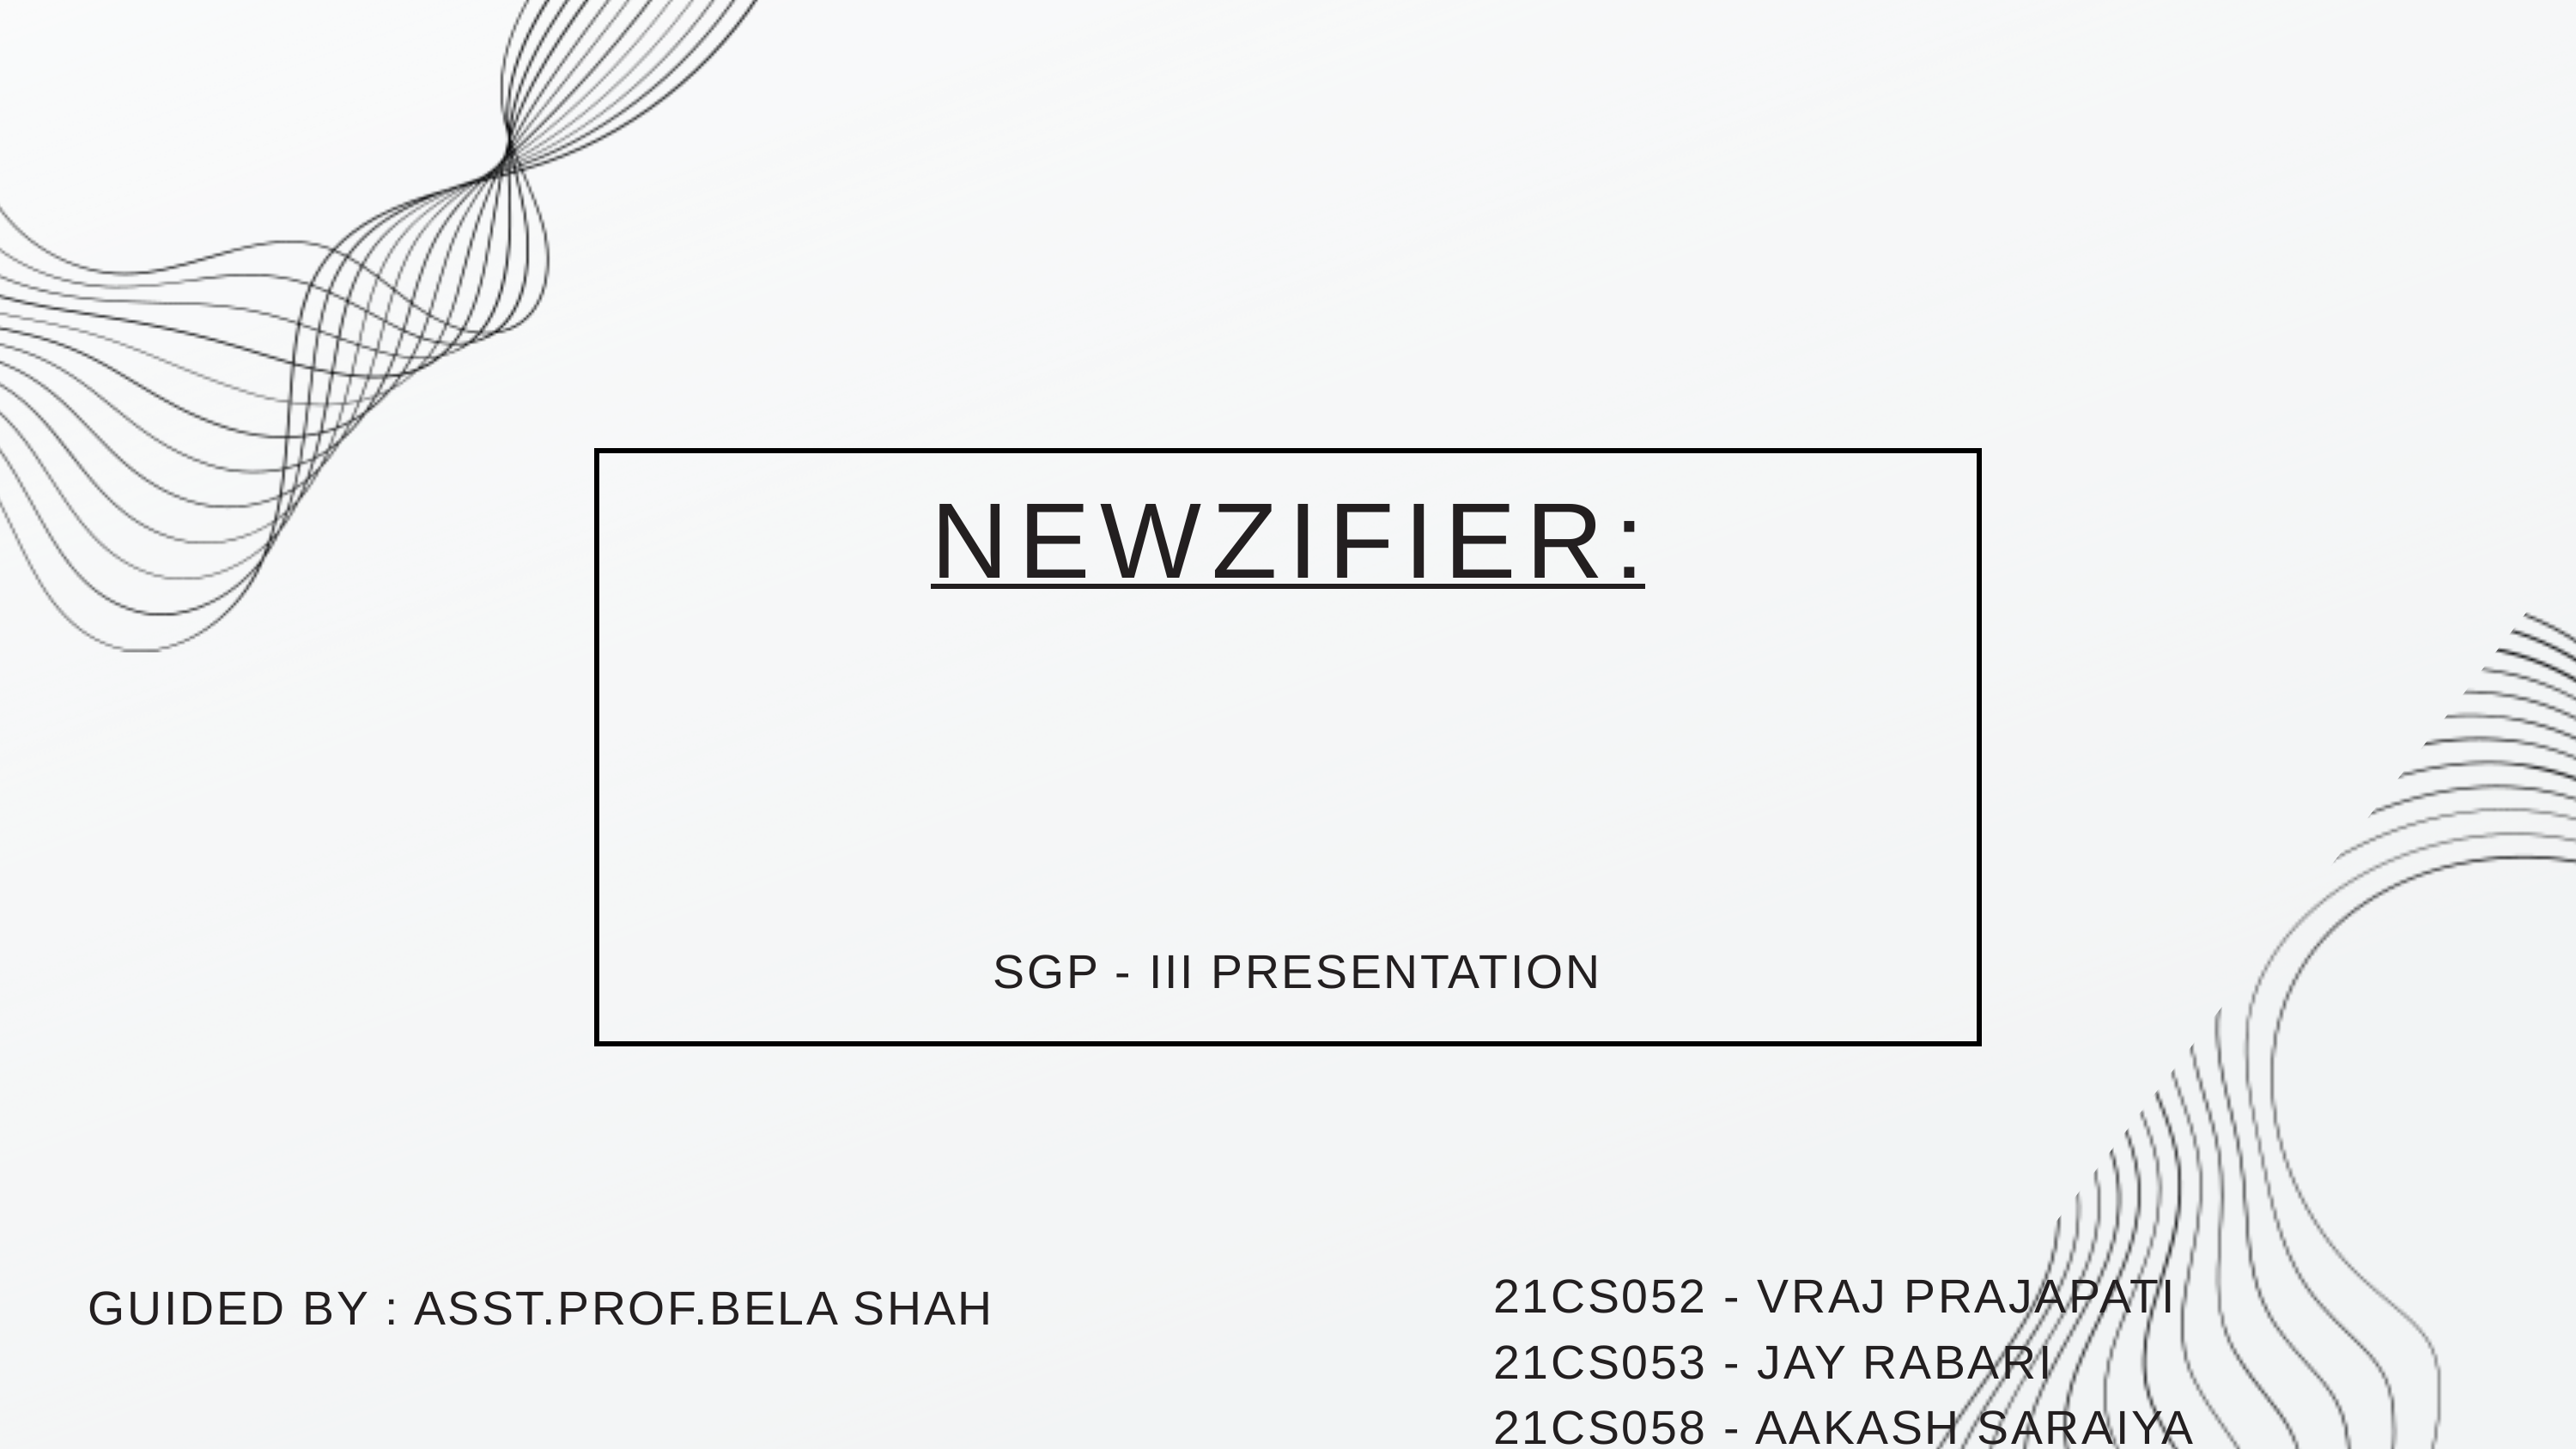

NEWZIFIER:

SGP - III PRESENTATION
21CS052 - VRAJ PRAJAPATI
21CS053 - JAY RABARI
21CS058 - AAKASH SARAIYA
GUIDED BY : ASST.PROF.BELA SHAH